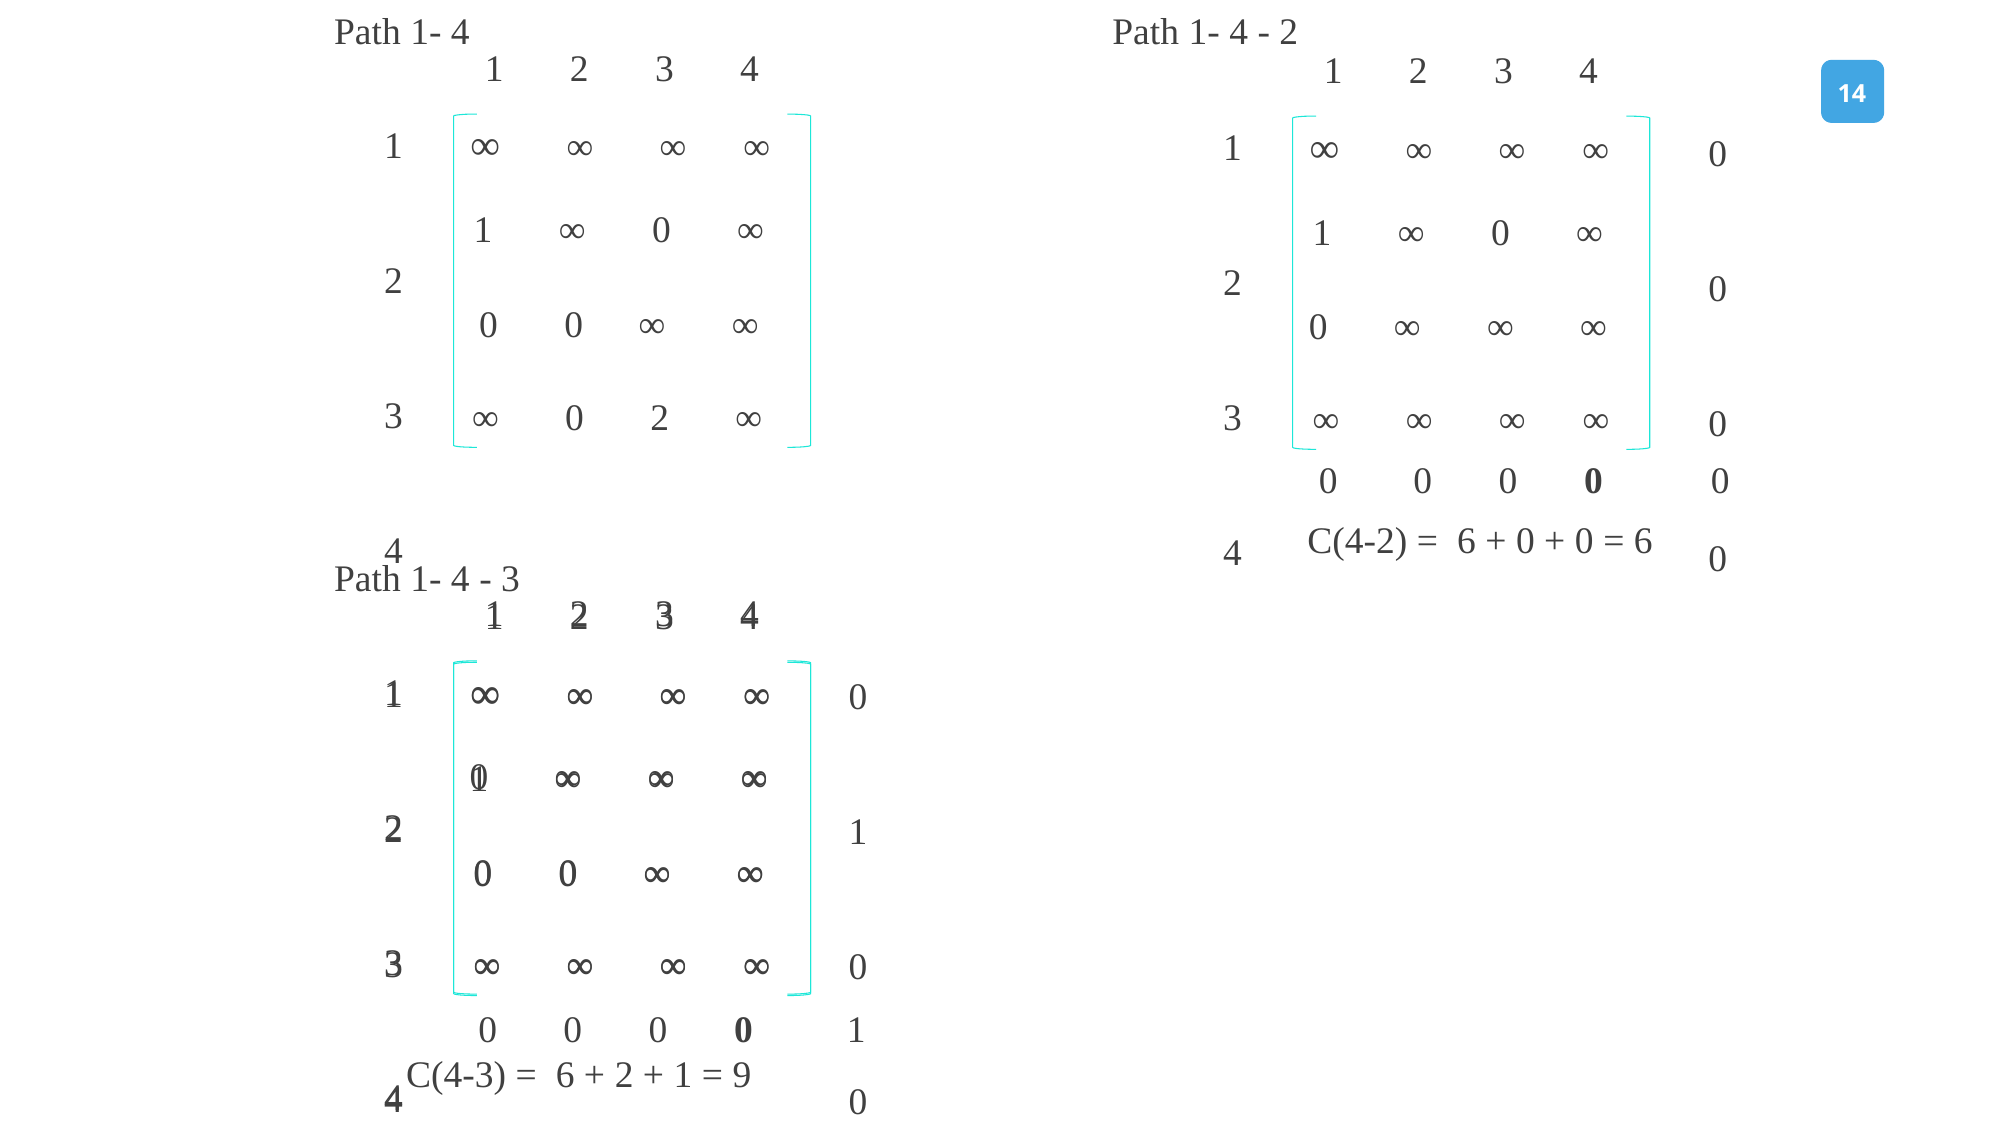

Path 1- 4
Path 1- 4 - 2
1       2       3       4
∞       ∞       ∞      ∞

1
2
3
4

1       ∞       0       ∞
0       0	 ∞       ∞
∞       0       2       ∞
1       2       3       4
∞       ∞       ∞      ∞

1
2
3
4

1       ∞       0       ∞
0       ∞       ∞       ∞
∞       ∞       ∞      ∞
0
0
0
0
0        0       0       0
0
C(4-2) =  6 + 0 + 0 = 6
Path 1- 4 - 3
1       2       3       4
∞       ∞       ∞      ∞

1
2
3
4

0       ∞       ∞       ∞
0       0       ∞       ∞
∞       ∞       ∞      ∞
0
1
0
0
0       0       0       0
1
1       2       3       4
∞       ∞       ∞      ∞

1
2
3
4

1       ∞       ∞       ∞
0       0       ∞       ∞
∞       ∞       ∞      ∞
C(4-3) =  6 + 2 + 1 = 9